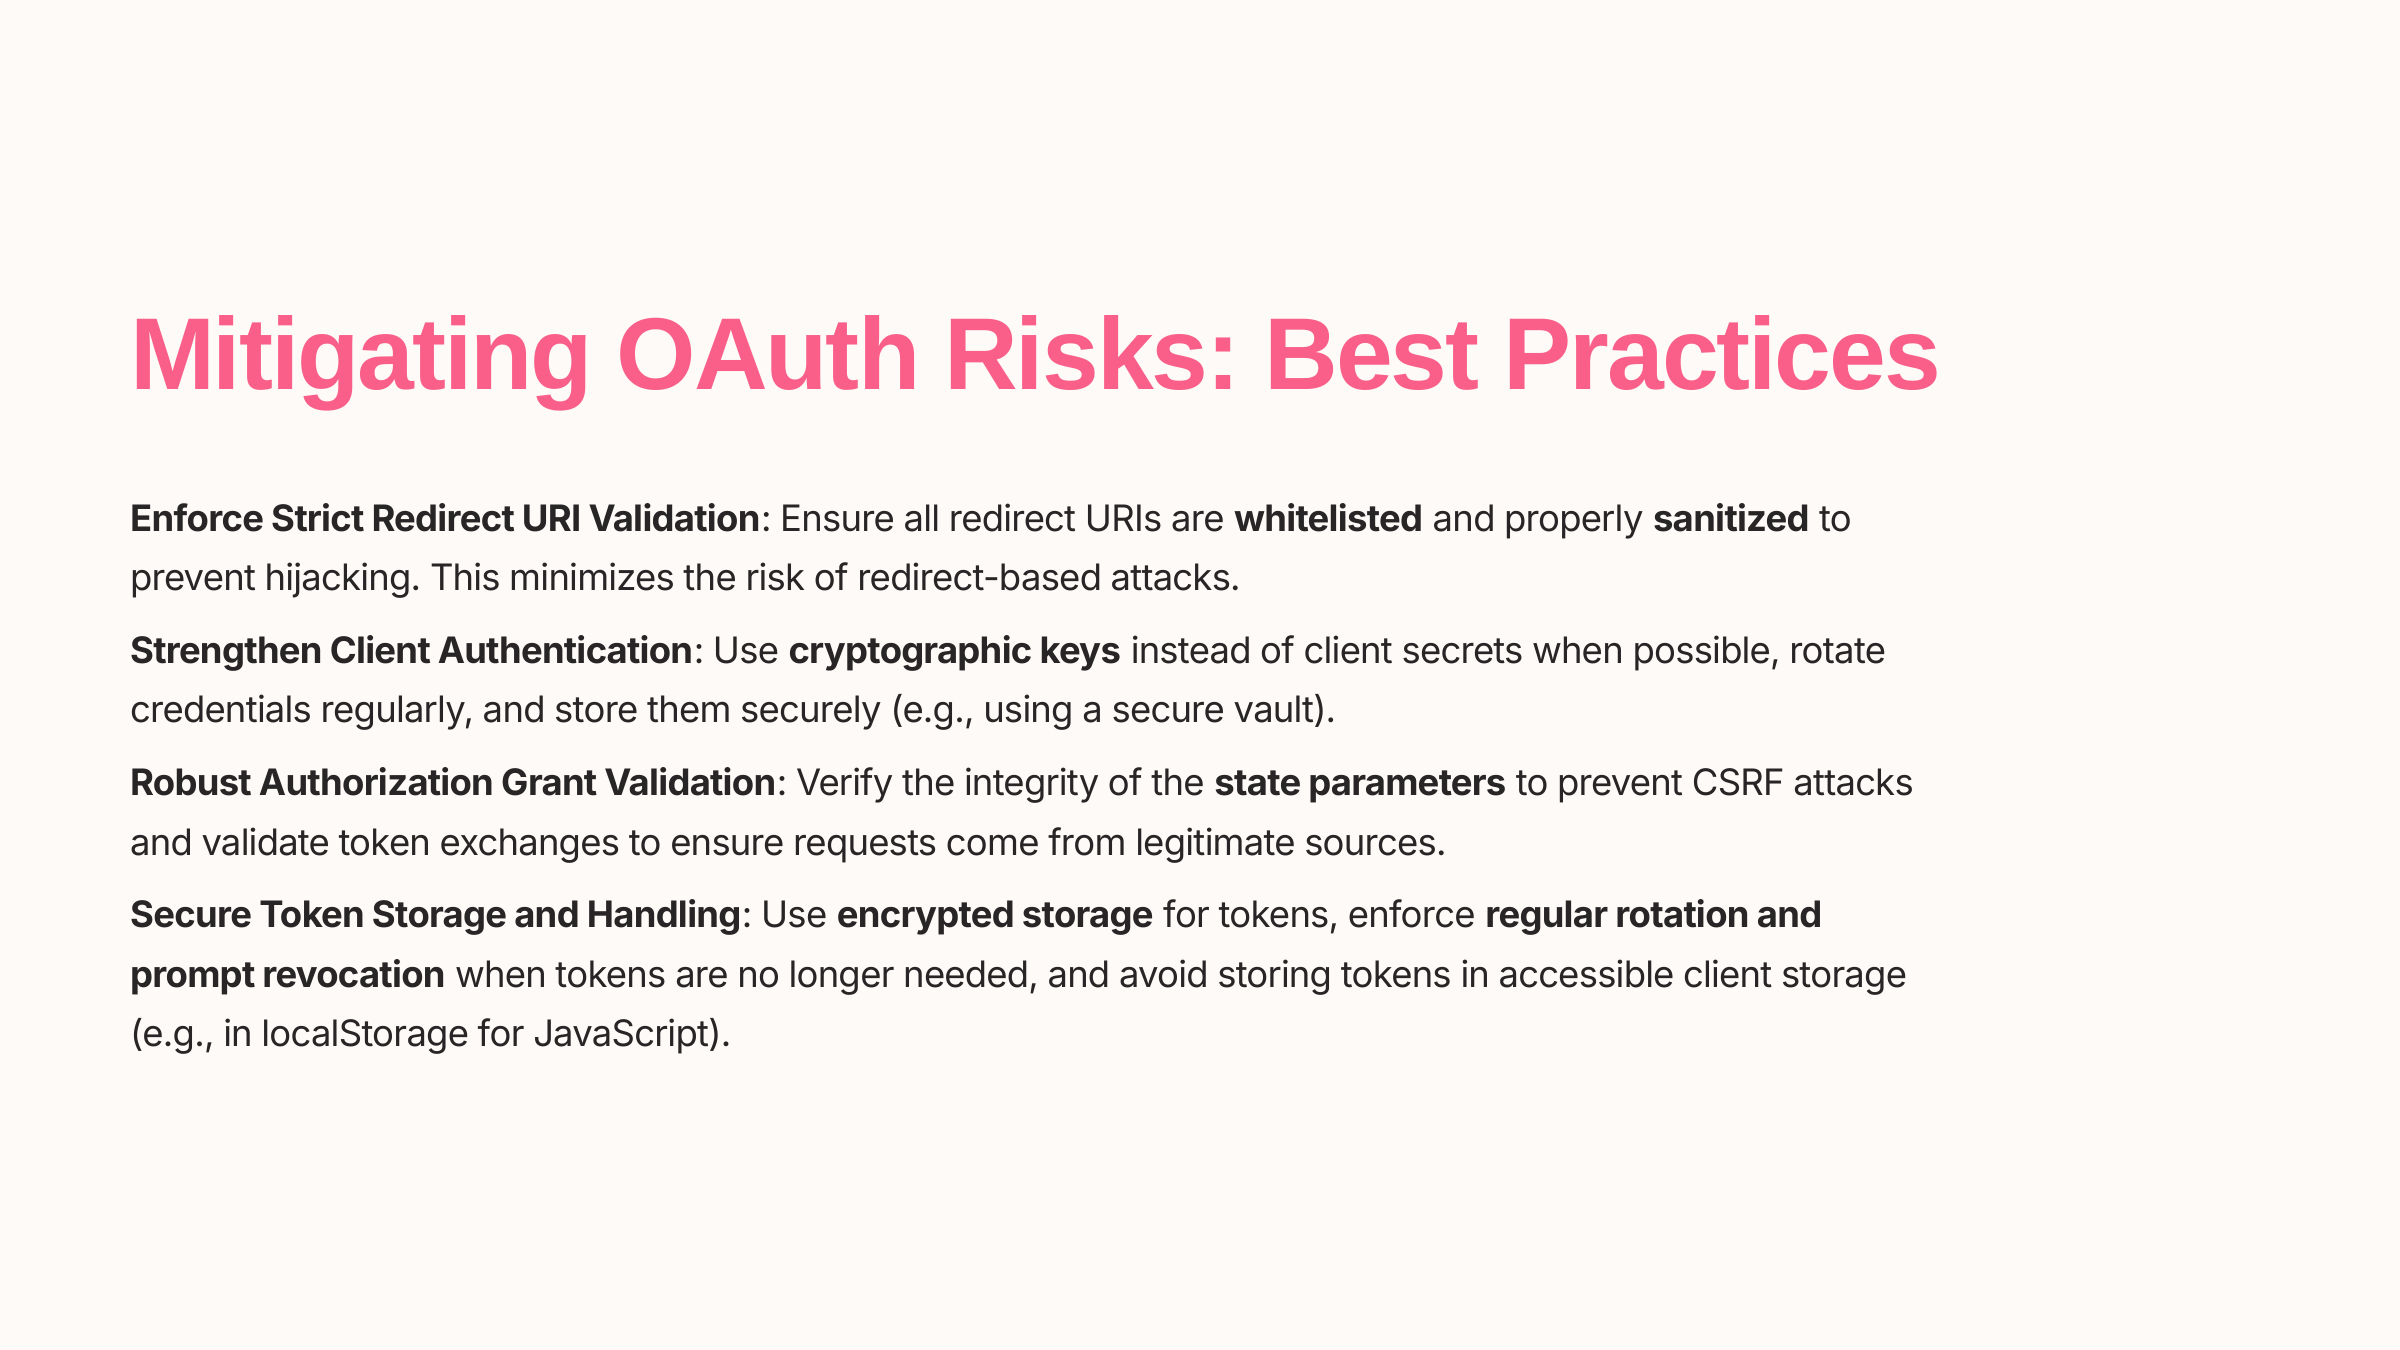

Mitigating OAuth Risks: Best Practices
Enforce Strict Redirect URI Validation: Ensure all redirect URIs are whitelisted and properly sanitized to prevent hijacking. This minimizes the risk of redirect-based attacks.

Strengthen Client Authentication: Use cryptographic keys instead of client secrets when possible, rotate credentials regularly, and store them securely (e.g., using a secure vault).
Robust Authorization Grant Validation: Verify the integrity of the state parameters to prevent CSRF attacks and validate token exchanges to ensure requests come from legitimate sources.
Secure Token Storage and Handling: Use encrypted storage for tokens, enforce regular rotation and prompt revocation when tokens are no longer needed, and avoid storing tokens in accessible client storage (e.g., in localStorage for JavaScript).